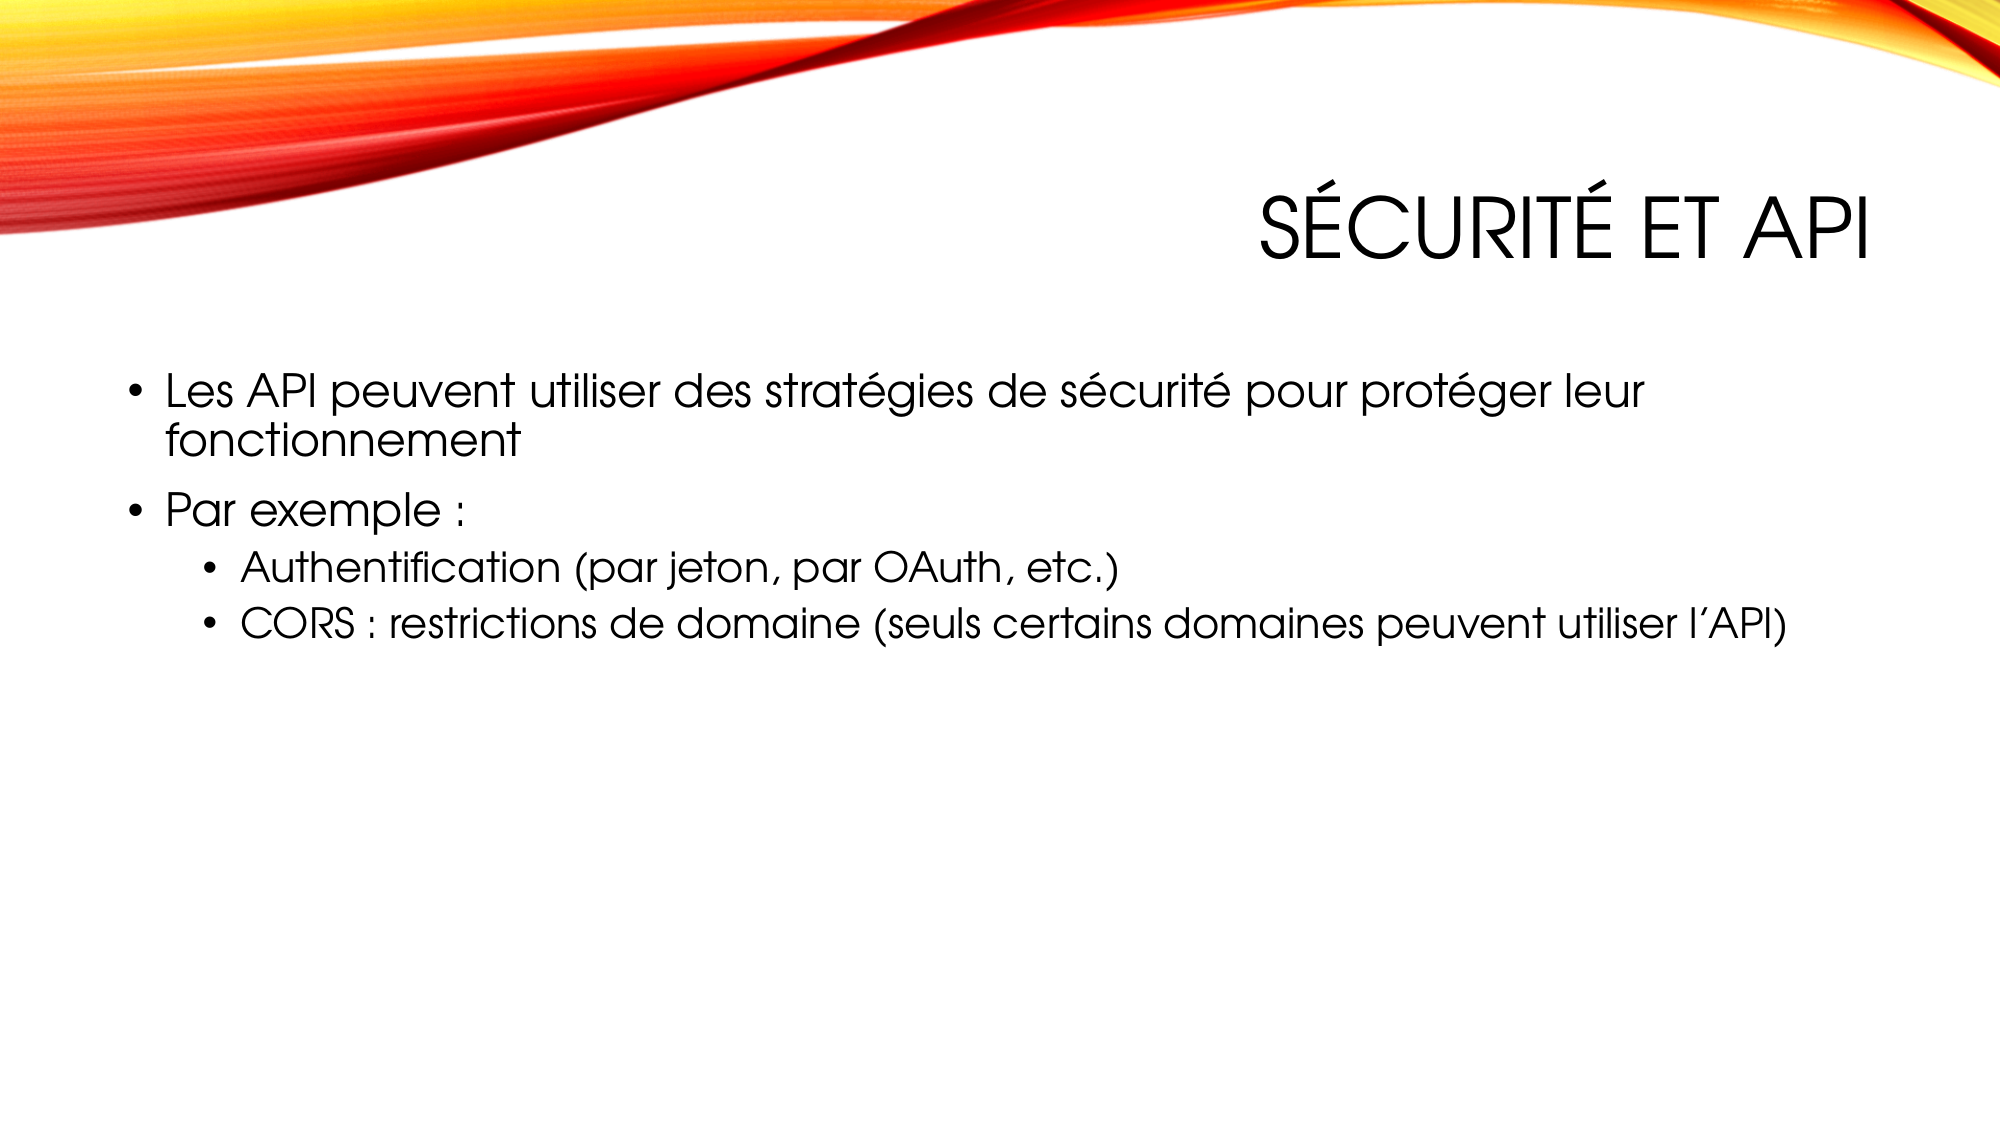

# Sécurité et API
Les API peuvent utiliser des stratégies de sécurité pour protéger leur fonctionnement
Par exemple :
Authentification (par jeton, par OAuth, etc.)
CORS : restrictions de domaine (seuls certains domaines peuvent utiliser l’API)